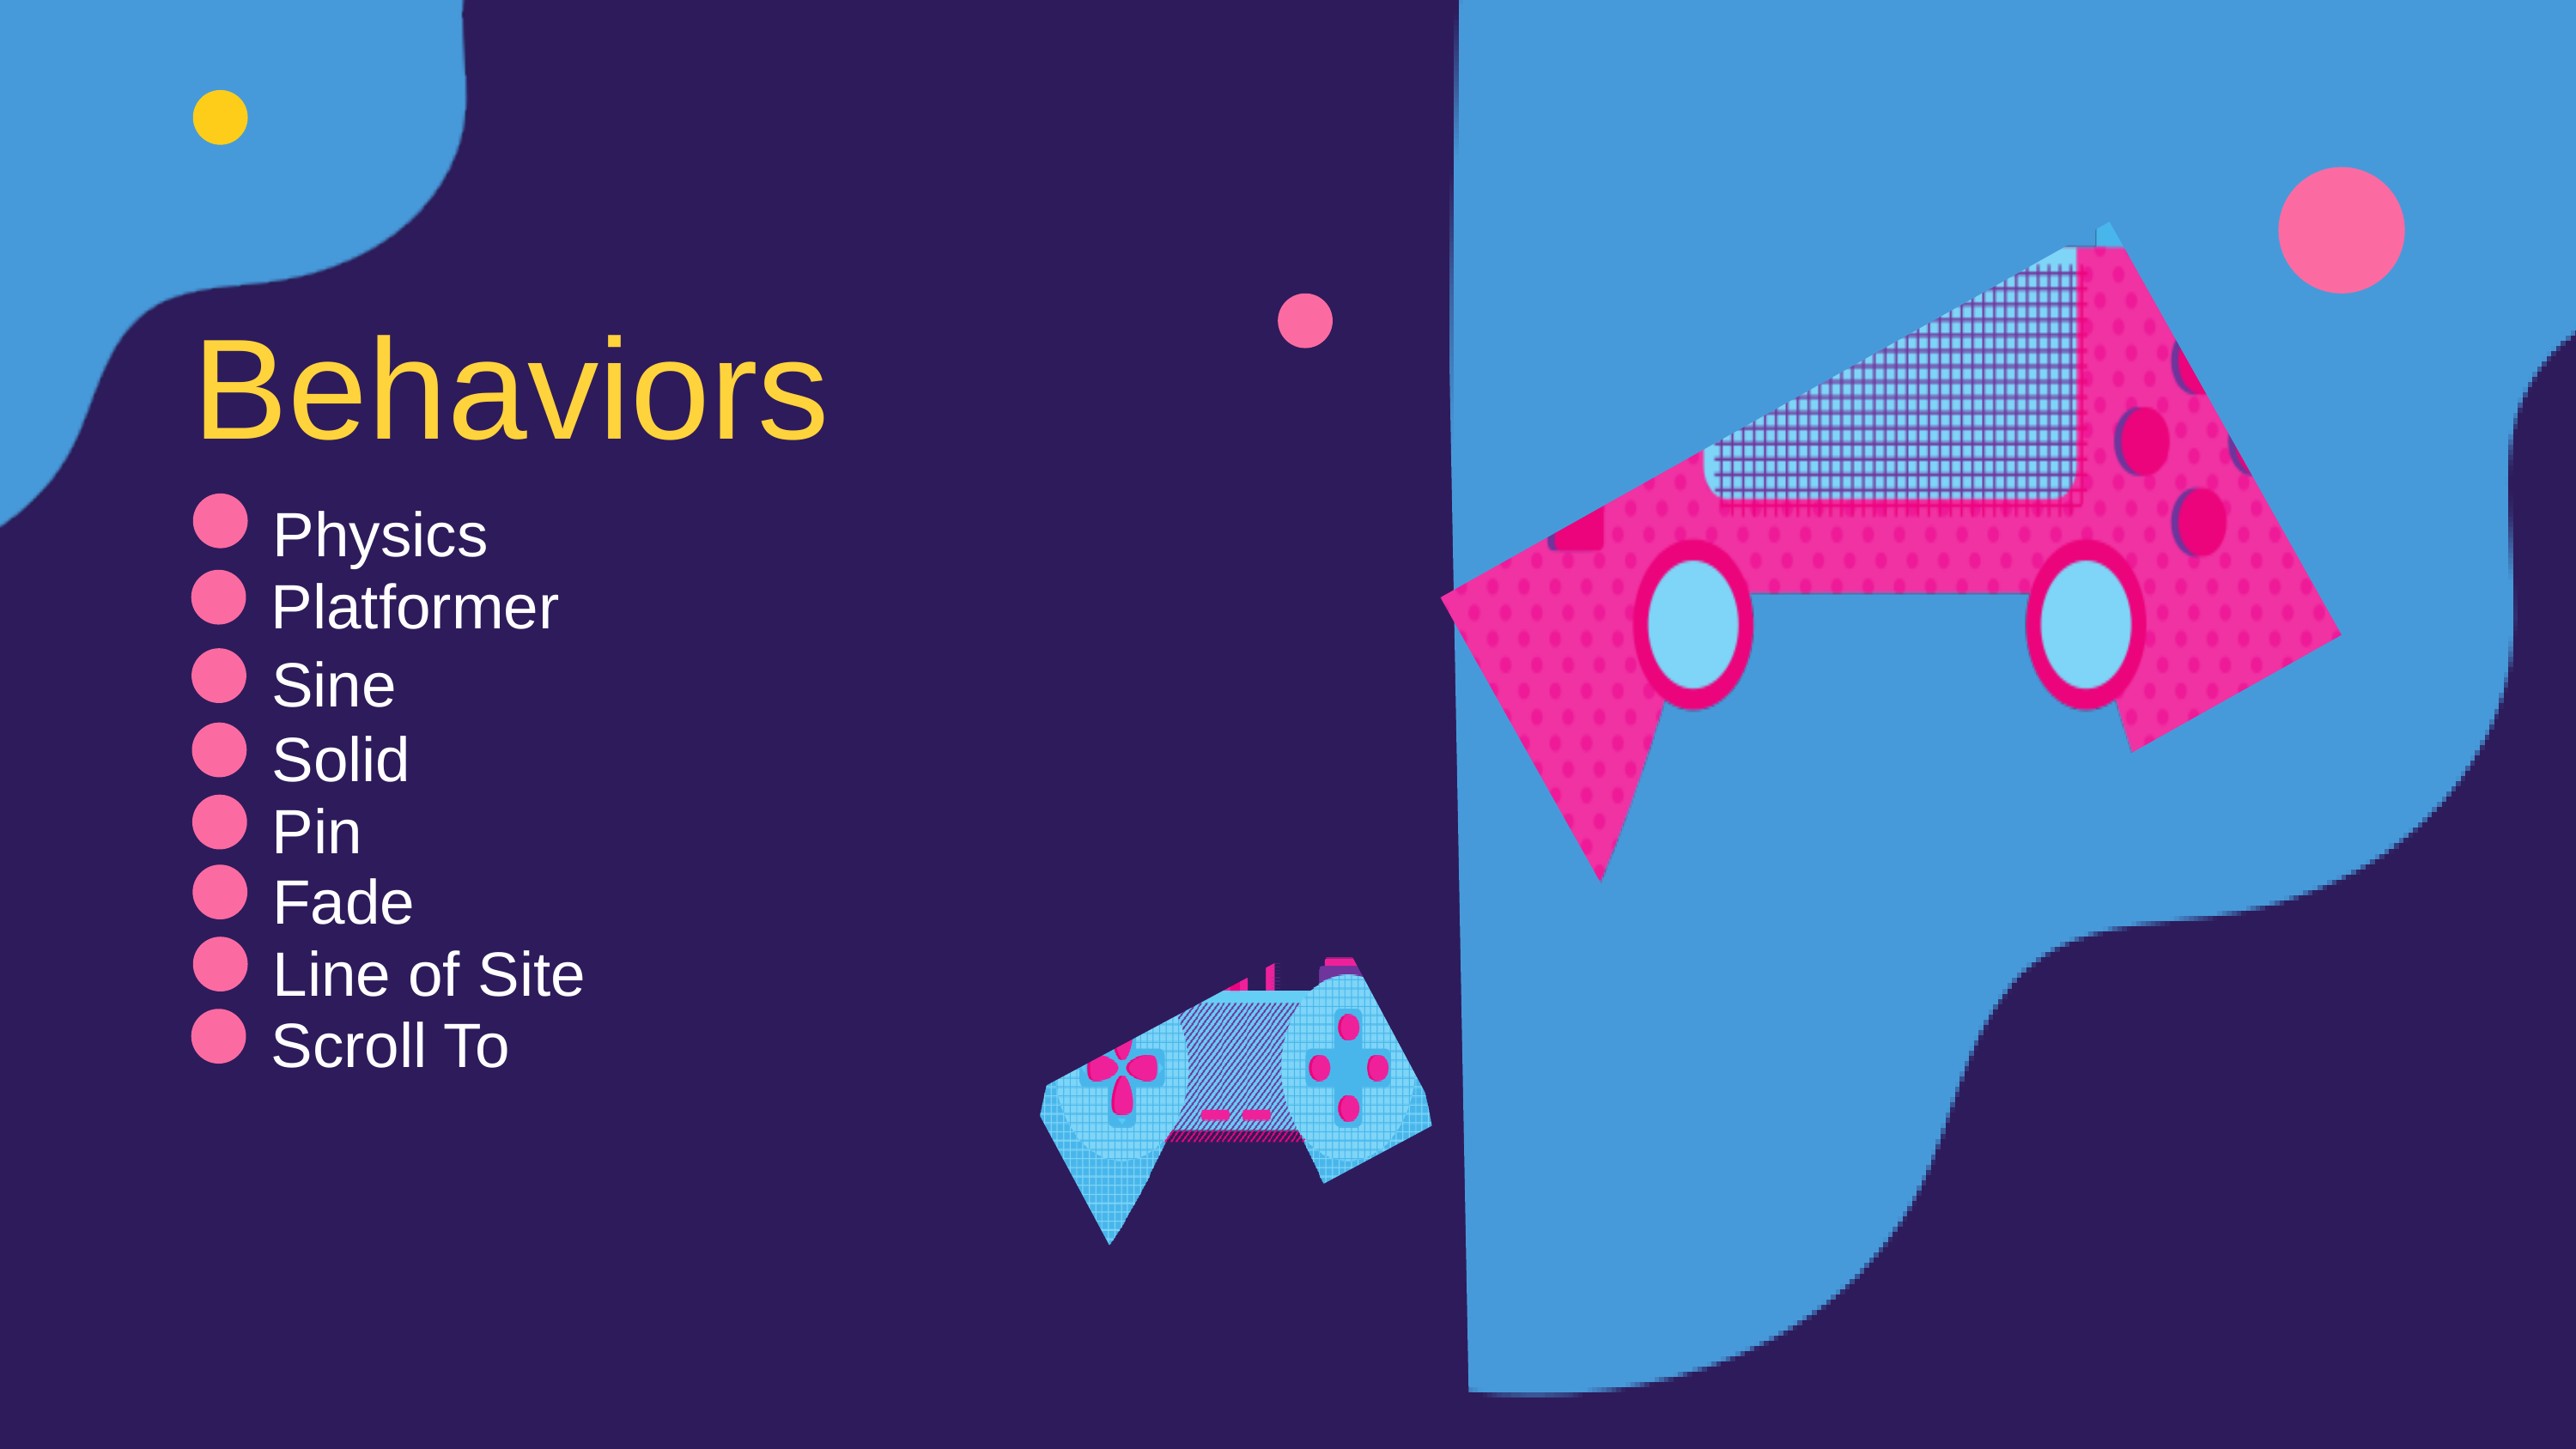

Behaviors

Physics

Platformer

Sine

Solid

Pin

Fade

Line of Site

Scroll To